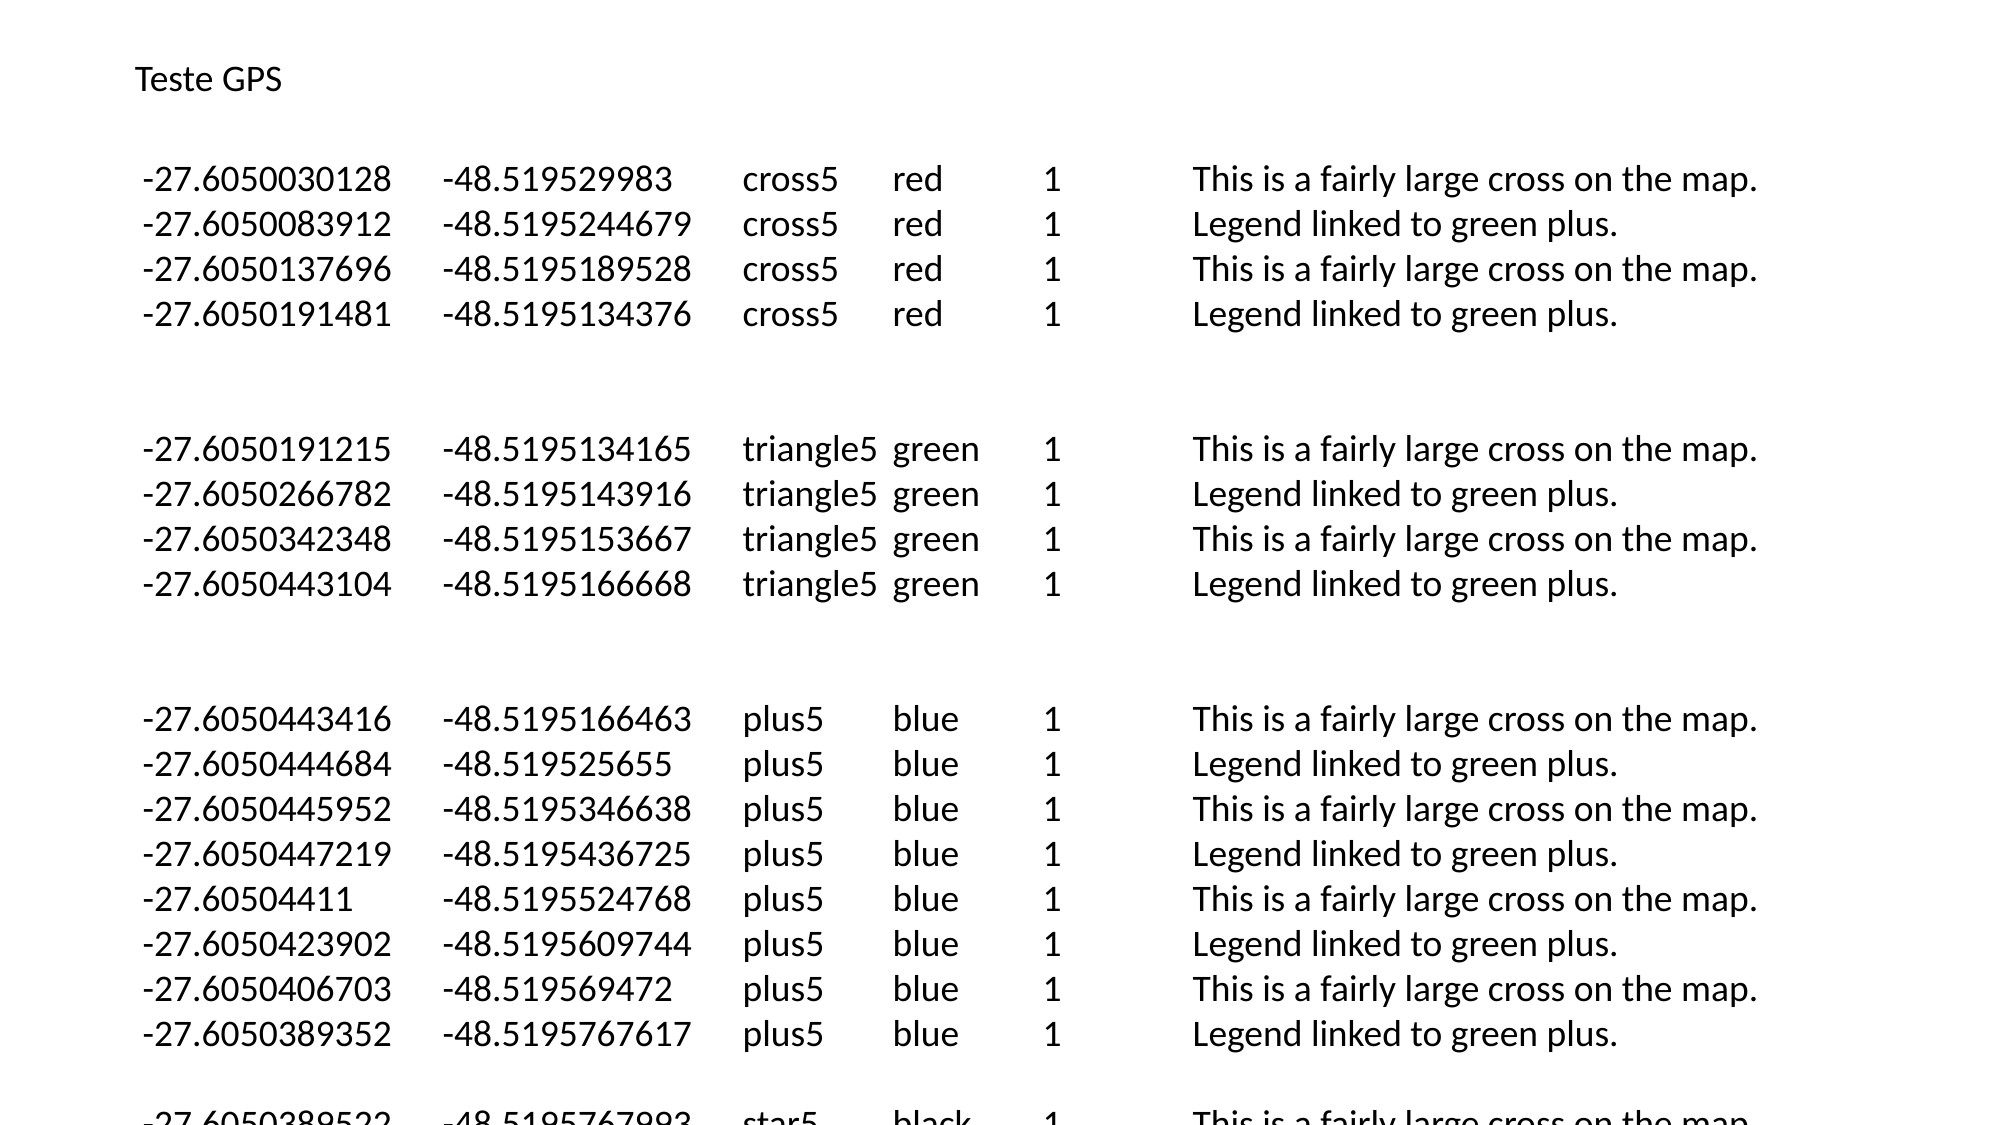

Teste GPS
-27.6050030128	-48.519529983	cross5	red	1	This is a fairly large cross on the map.
-27.6050083912	-48.5195244679	cross5	red	1	Legend linked to green plus.
-27.6050137696	-48.5195189528	cross5	red	1	This is a fairly large cross on the map.
-27.6050191481	-48.5195134376	cross5	red	1	Legend linked to green plus.

-27.6050191215	-48.5195134165	triangle5	green	1	This is a fairly large cross on the map.
-27.6050266782	-48.5195143916	triangle5	green	1	Legend linked to green plus.
-27.6050342348	-48.5195153667	triangle5	green	1	This is a fairly large cross on the map.
-27.6050443104	-48.5195166668	triangle5	green	1	Legend linked to green plus.

-27.6050443416	-48.5195166463	plus5	blue	1	This is a fairly large cross on the map.
-27.6050444684	-48.519525655	plus5	blue	1	Legend linked to green plus.
-27.6050445952	-48.5195346638	plus5	blue	1	This is a fairly large cross on the map.
-27.6050447219	-48.5195436725	plus5	blue	1	Legend linked to green plus.
-27.60504411	-48.5195524768	plus5	blue	1	This is a fairly large cross on the map.
-27.6050423902	-48.5195609744	plus5	blue	1	Legend linked to green plus.
-27.6050406703	-48.519569472	plus5	blue	1	This is a fairly large cross on the map.
-27.6050389352	-48.5195767617	plus5	blue	1	Legend linked to green plus.

-27.6050389522	-48.5195767993	star5	black	1	This is a fairly large cross on the map.
-27.6050310465	-48.5195760426	star5	black	1	Legend linked to green plus.
-27.6050231408	-48.5195752858	star5	black	1	This is a fairly large cross on the map.
-27.6050152351	-48.519574529	star5	black	1	Legend linked to green plus.
-27.6050075229	-48.5195720732	star5	black	1	This is a fairly large cross on the map.
-27.6049986166	-48.5195660678	star5	black	1	Legend linked to green plus.